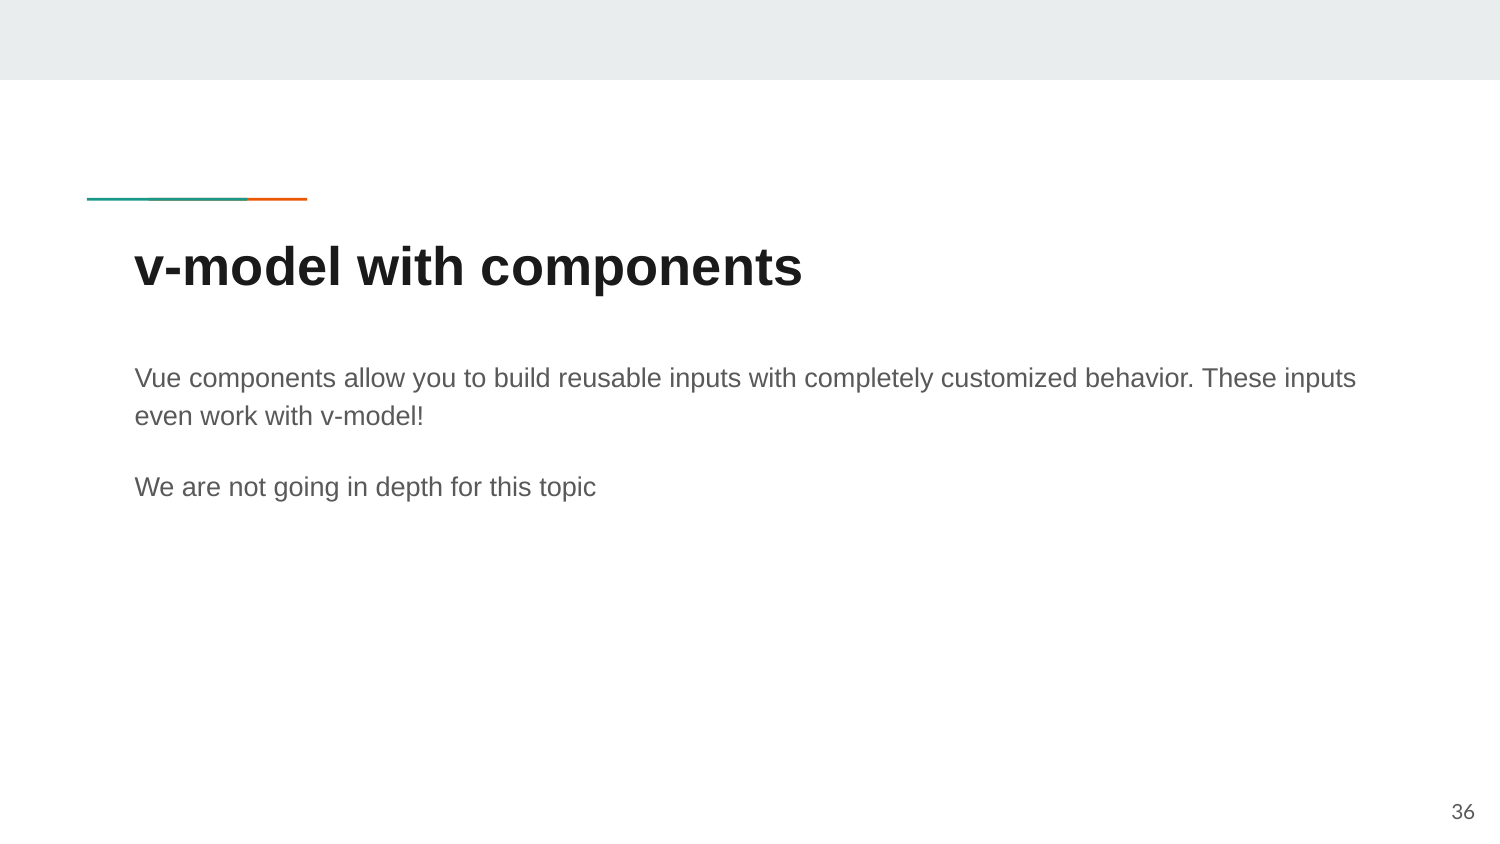

# v-model with components
Vue components allow you to build reusable inputs with completely customized behavior. These inputs even work with v-model!
We are not going in depth for this topic

36